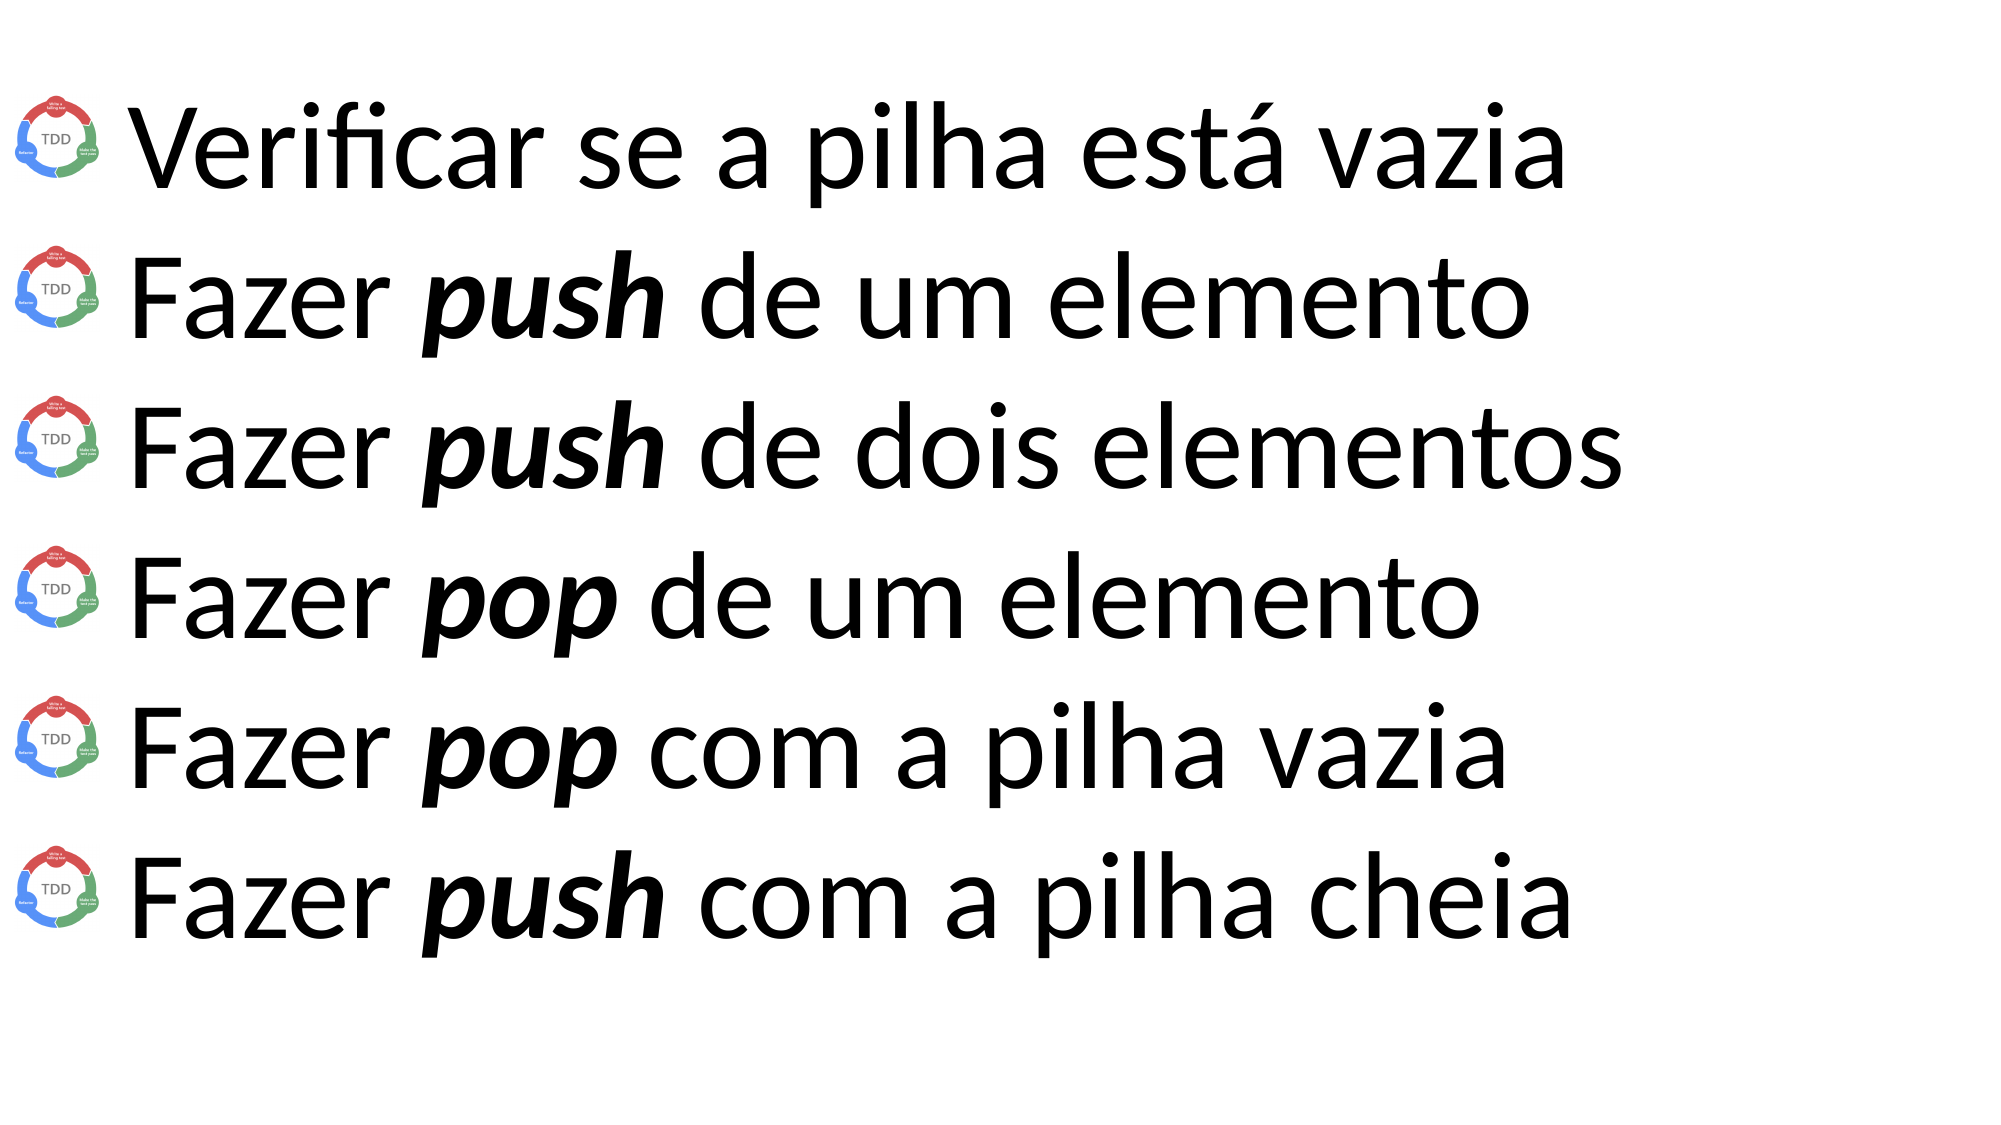

Verificar se a pilha está vazia
Fazer push de um elemento
Fazer push de dois elementos
Fazer pop de um elemento
Fazer pop com a pilha vazia
Fazer push com a pilha cheia